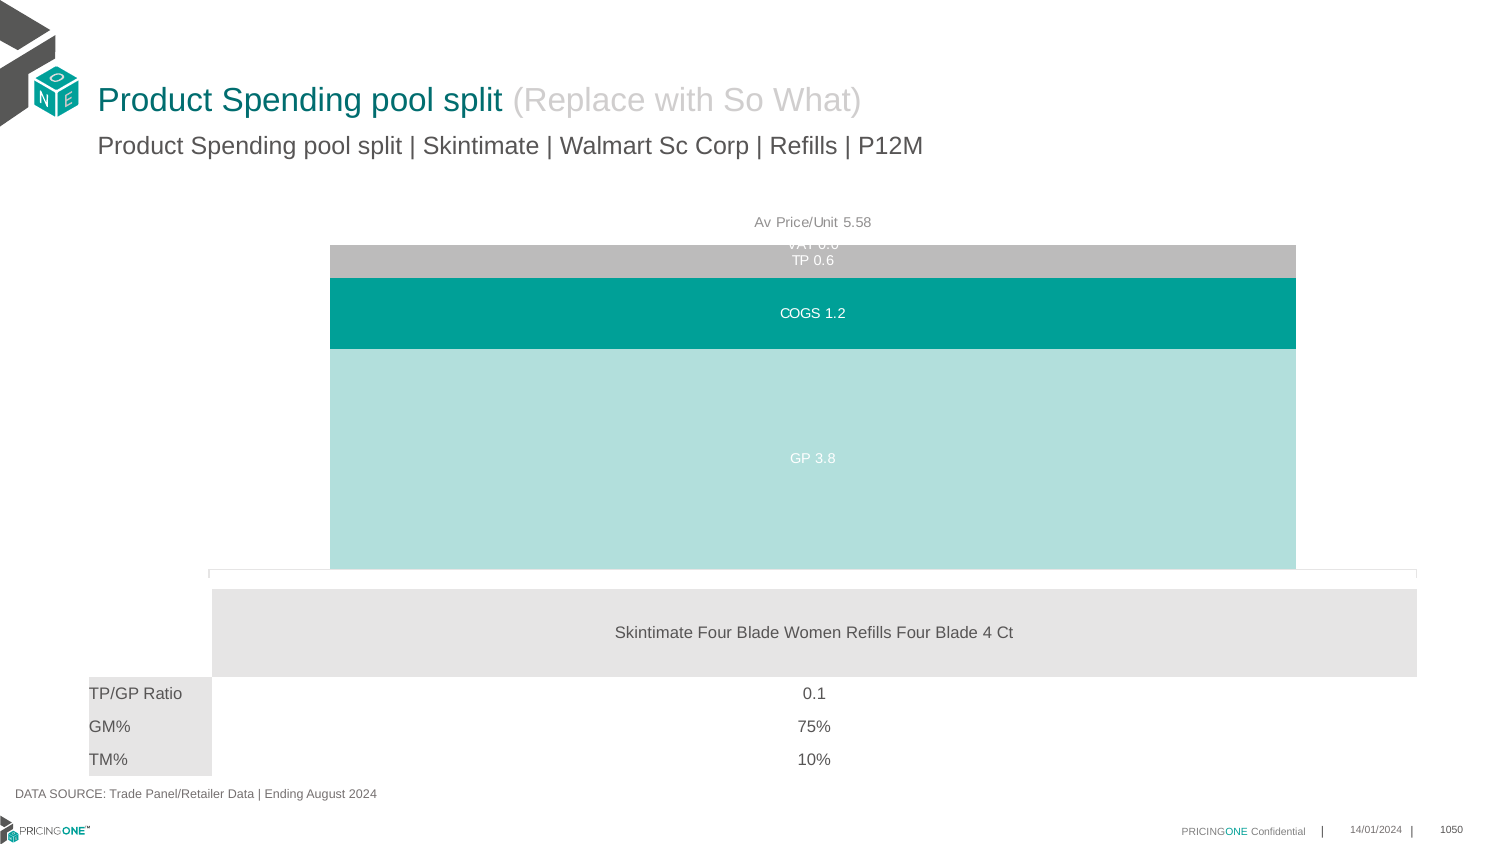

# Product Spending pool split (Replace with So What)
Product Spending pool split | Skintimate | Walmart Sc Corp | Refills | P12M

### Chart

| Category | GP | COGS | TP | VAT |
|---|---|---|---|---|
| Av Price/Unit 5.58 | 3.783465476190476 | 1.2281583333333335 | 0.563736111111111 | 0.0 |
|  | Skintimate Four Blade Women Refills Four Blade 4 Ct |
| --- | --- |
| TP/GP Ratio | 0.1 |
| GM% | 75% |
| TM% | 10% |
DATA SOURCE: Trade Panel/Retailer Data | Ending August 2024

14/01/2024
1050